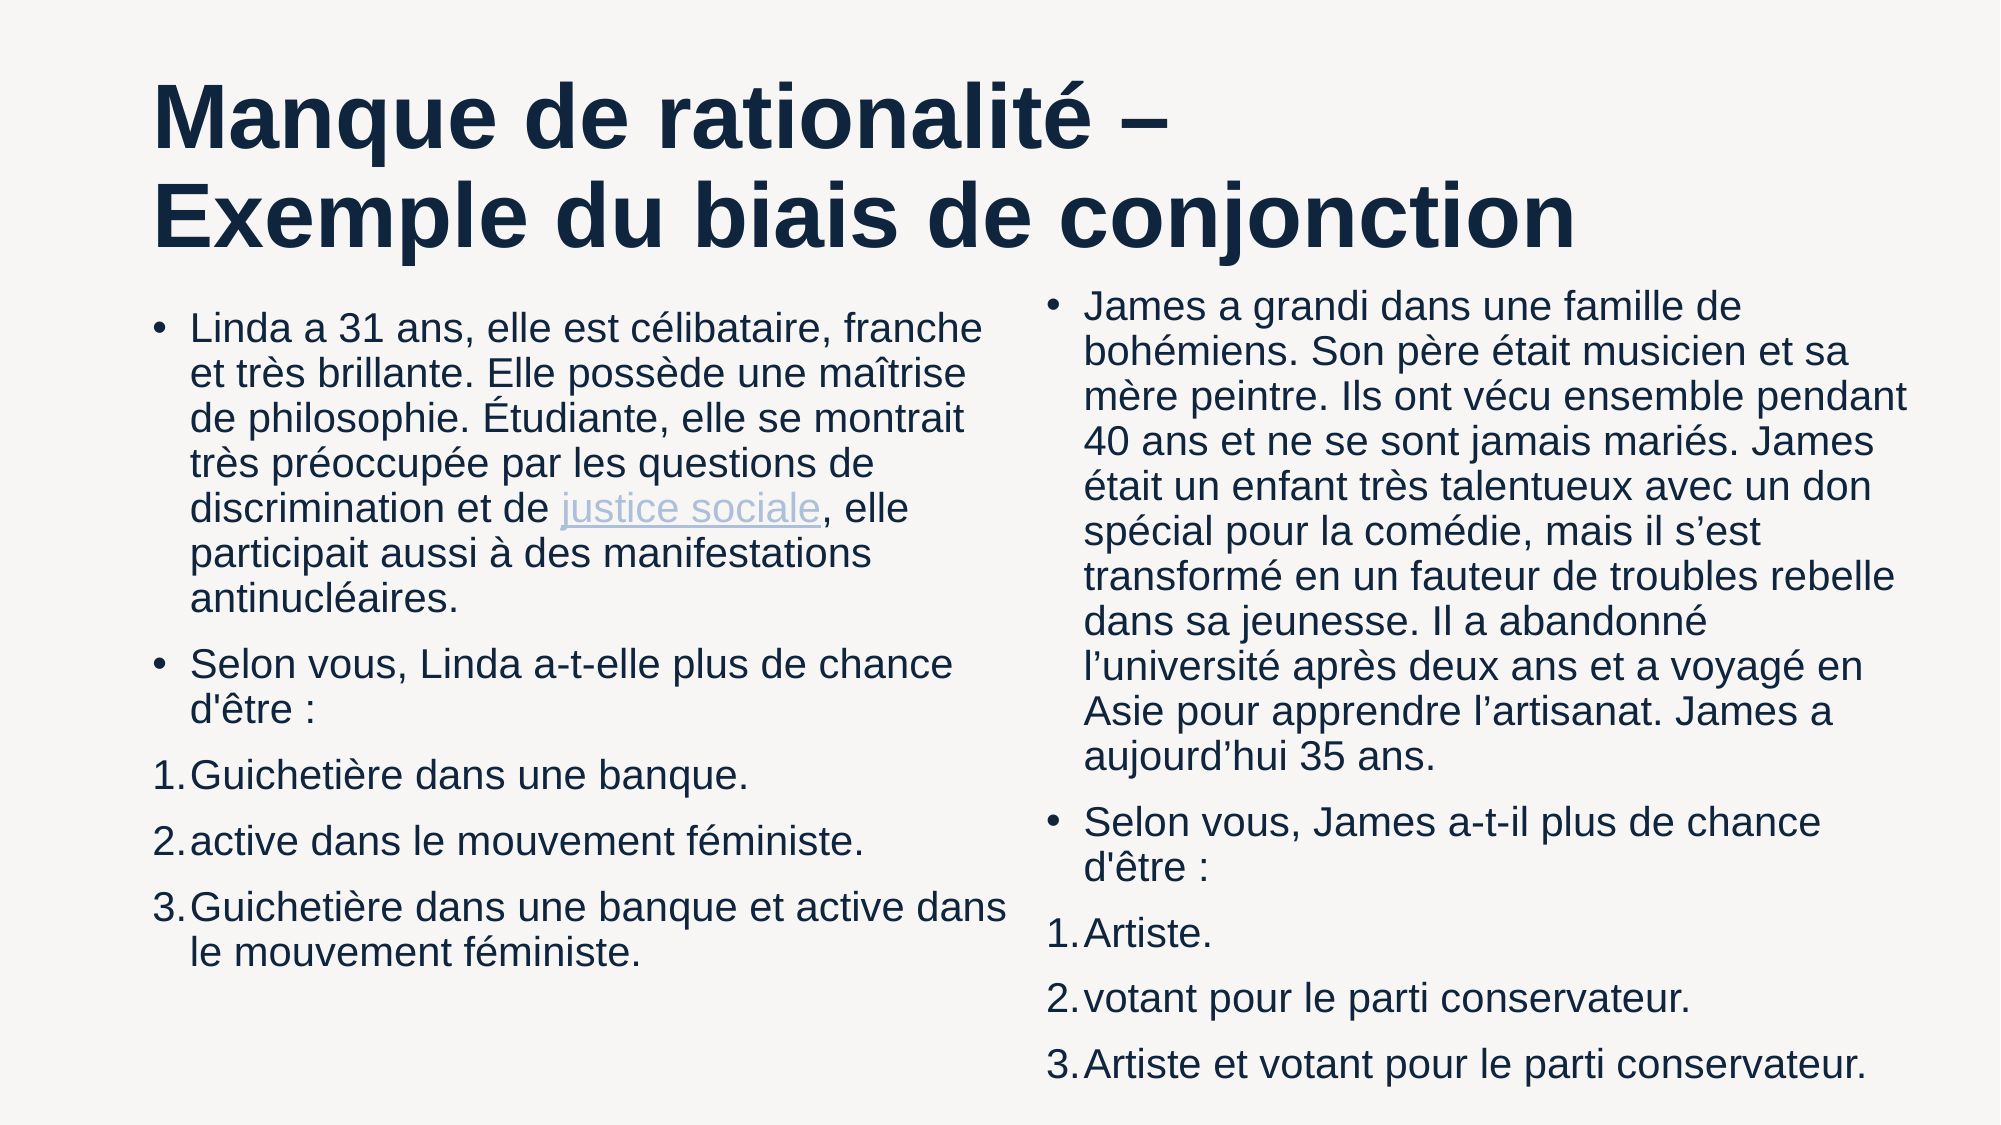

# Manque de rationalité – Exemple du biais de conjonction
James a grandi dans une famille de bohémiens. Son père était musicien et sa mère peintre. Ils ont vécu ensemble pendant 40 ans et ne se sont jamais mariés. James était un enfant très talentueux avec un don spécial pour la comédie, mais il s’est transformé en un fauteur de troubles rebelle dans sa jeunesse. Il a abandonné l’université après deux ans et a voyagé en Asie pour apprendre l’artisanat. James a aujourd’hui 35 ans.
Selon vous, James a-t-il plus de chance d'être :
Artiste.
votant pour le parti conservateur.
Artiste et votant pour le parti conservateur.

Linda a 31 ans, elle est célibataire, franche et très brillante. Elle possède une maîtrise de philosophie. Étudiante, elle se montrait très préoccupée par les questions de discrimination et de justice sociale, elle participait aussi à des manifestations antinucléaires.
Selon vous, Linda a-t-elle plus de chance d'être :
Guichetière dans une banque.
active dans le mouvement féministe.
Guichetière dans une banque et active dans le mouvement féministe.